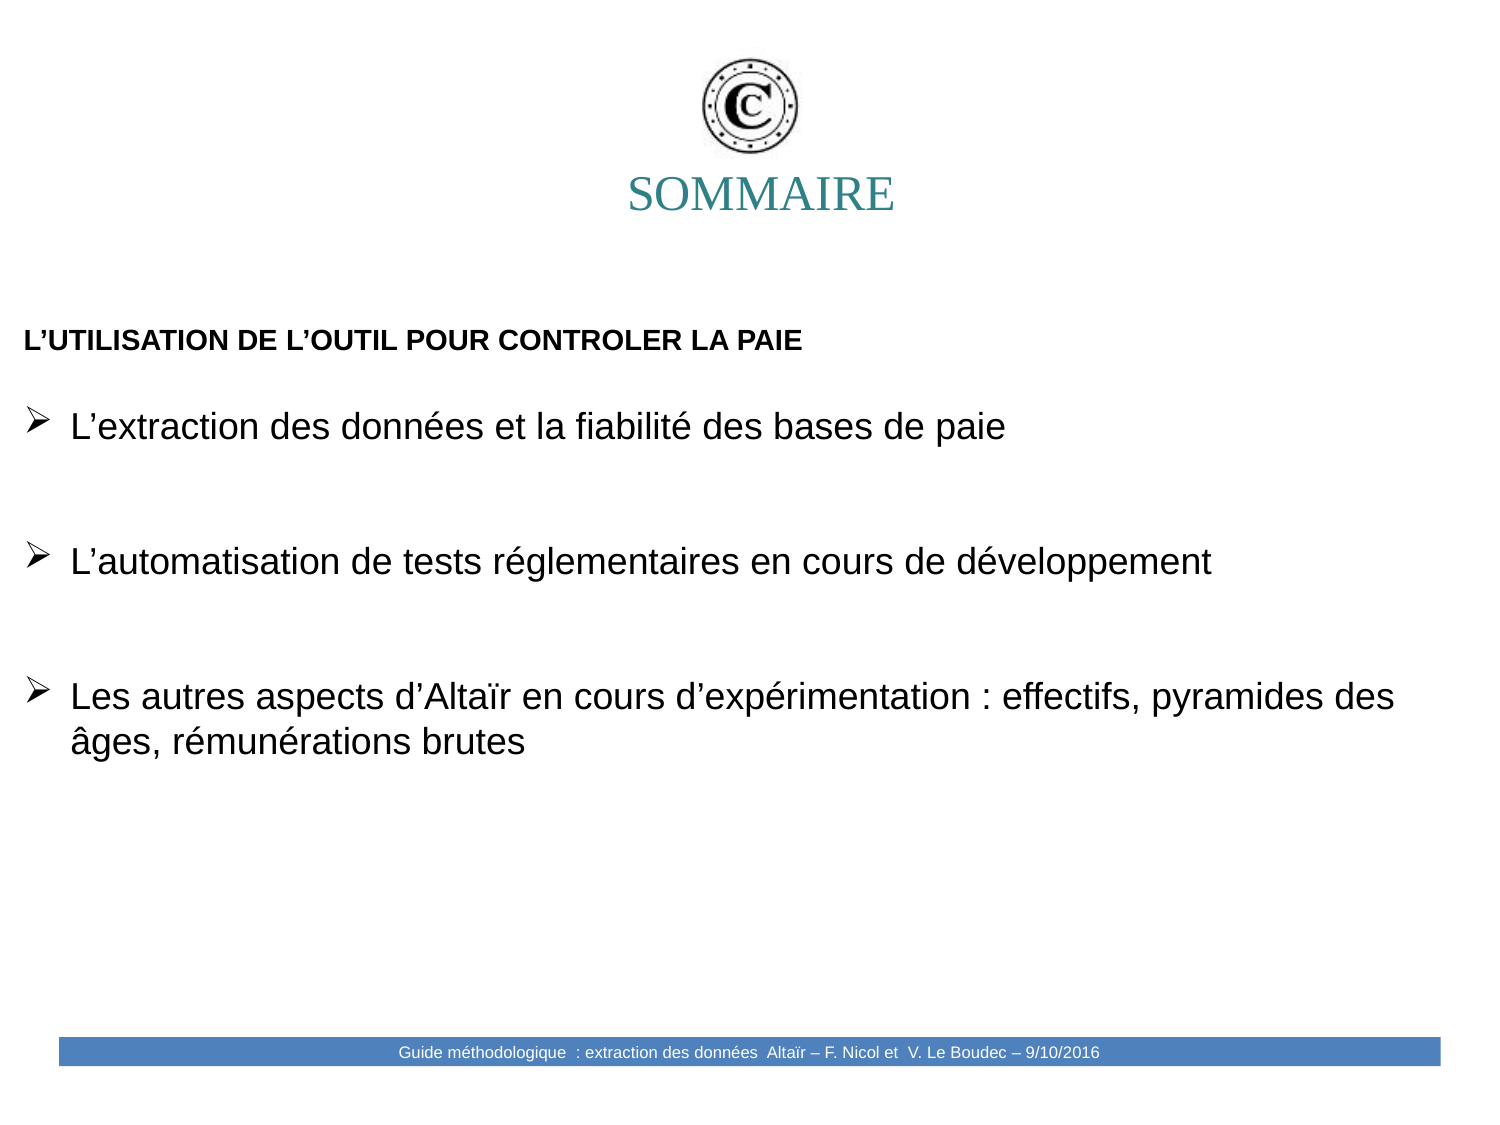

SOMMAIRE

L’UTILISATION DE L’OUTIL POUR CONTROLER LA PAIE

L’extraction des données et la fiabilité des bases de paie

L’automatisation de tests réglementaires en cours de développement

Les autres aspects d’Altaïr en cours d’expérimentation : effectifs, pyramides des âges, rémunérations brutes

Guide méthodologique  : extraction des données  Altaïr – F. Nicol et  V. Le Boudec – 9/10/2016